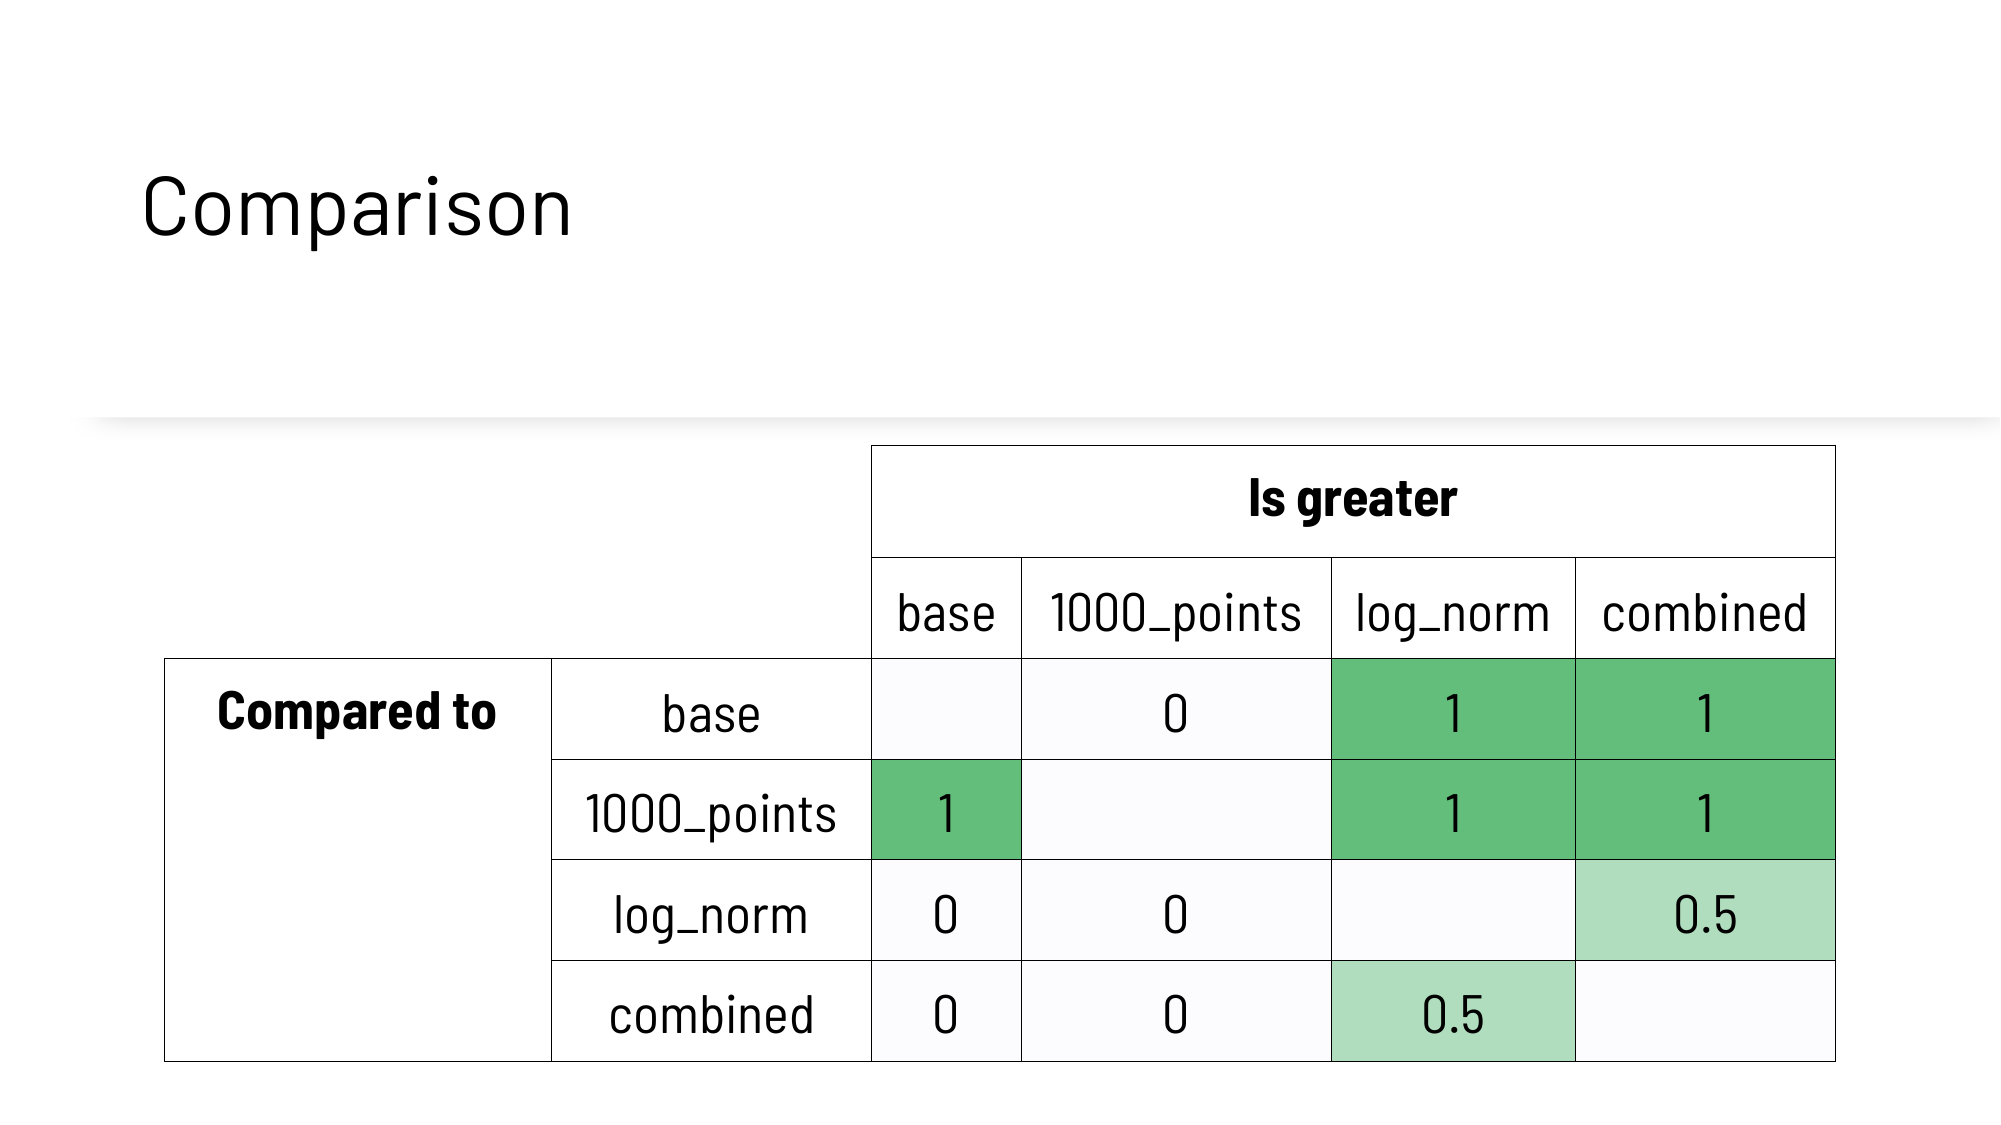

# Comparison
|  |  | Is greater |  |  |  |
| --- | --- | --- | --- | --- | --- |
|  |  | base | 1000\_points | log\_norm | combined |
| Compared to | base |  | 0 | 1 | 1 |
|  | 1000\_points | 1 |  | 1 | 1 |
|  | log\_norm | 0 | 0 |  | 0.5 |
|  | combined | 0 | 0 | 0.5 |  |